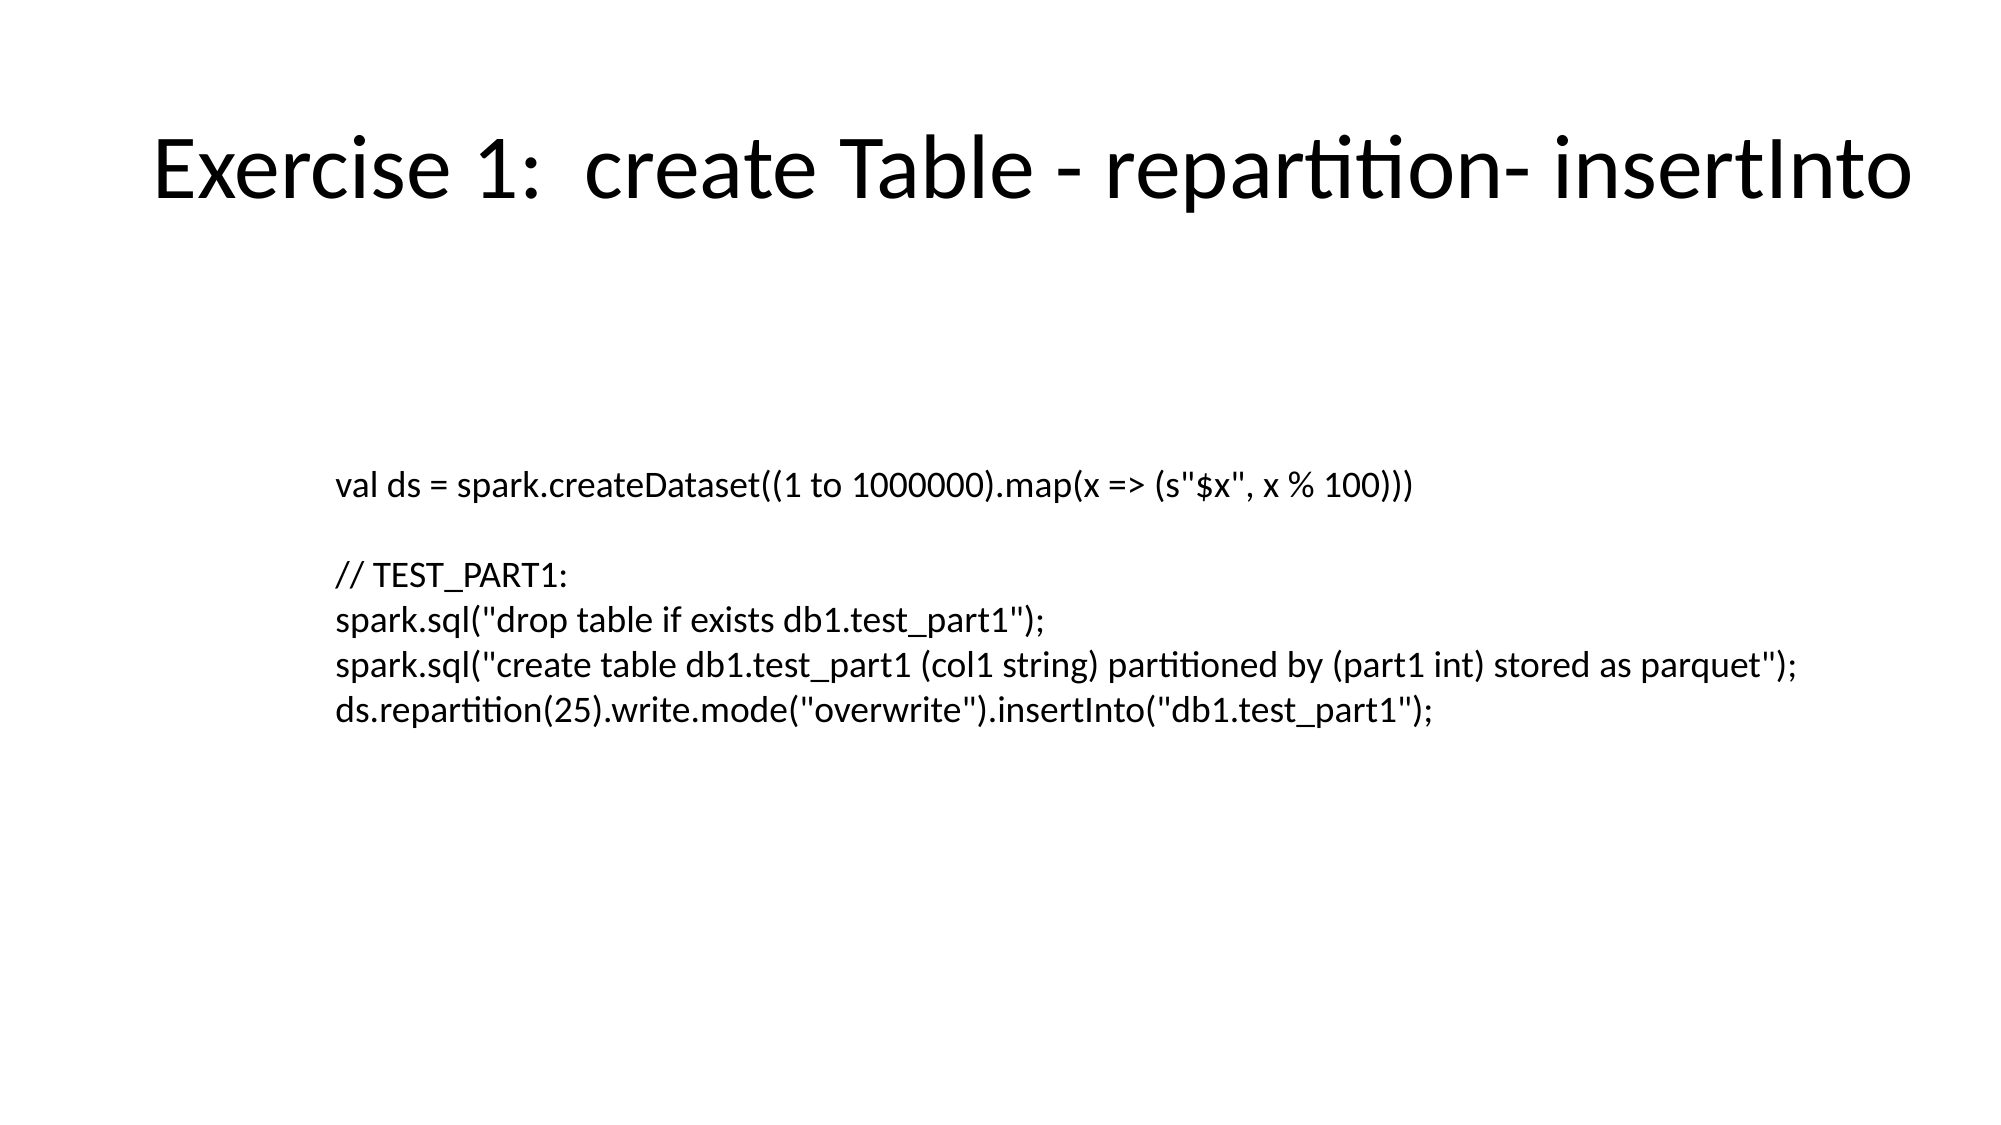

# Exercise 1:  create Table - repartition- insertInto
val ds = spark.createDataset((1 to 1000000).map(x => (s"$x", x % 100)))

// TEST_PART1:
spark.sql("drop table if exists db1.test_part1");
spark.sql("create table db1.test_part1 (col1 string) partitioned by (part1 int) stored as parquet");
ds.repartition(25).write.mode("overwrite").insertInto("db1.test_part1");